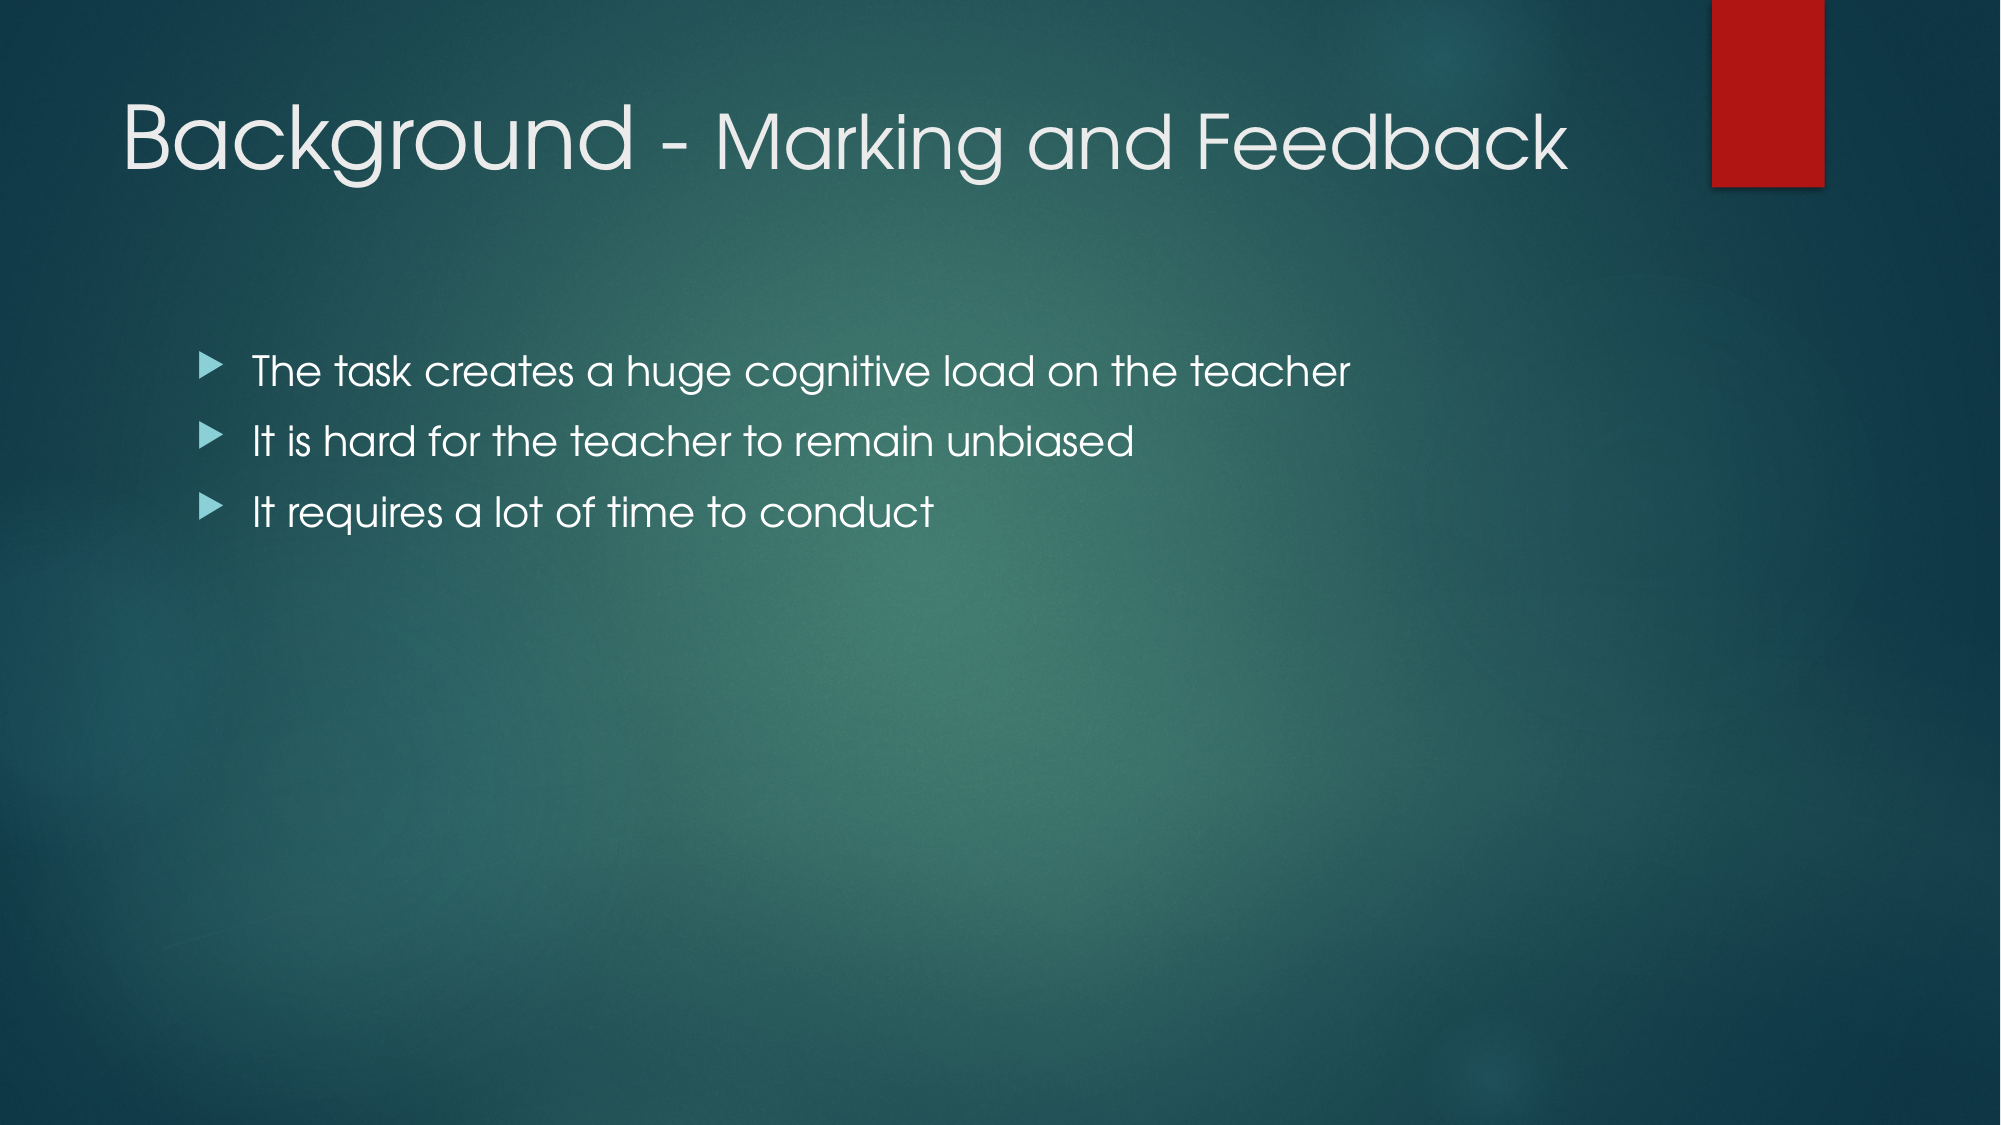

# Background - Marking and Feedback
The task creates a huge cognitive load on the teacher
It is hard for the teacher to remain unbiased
It requires a lot of time to conduct